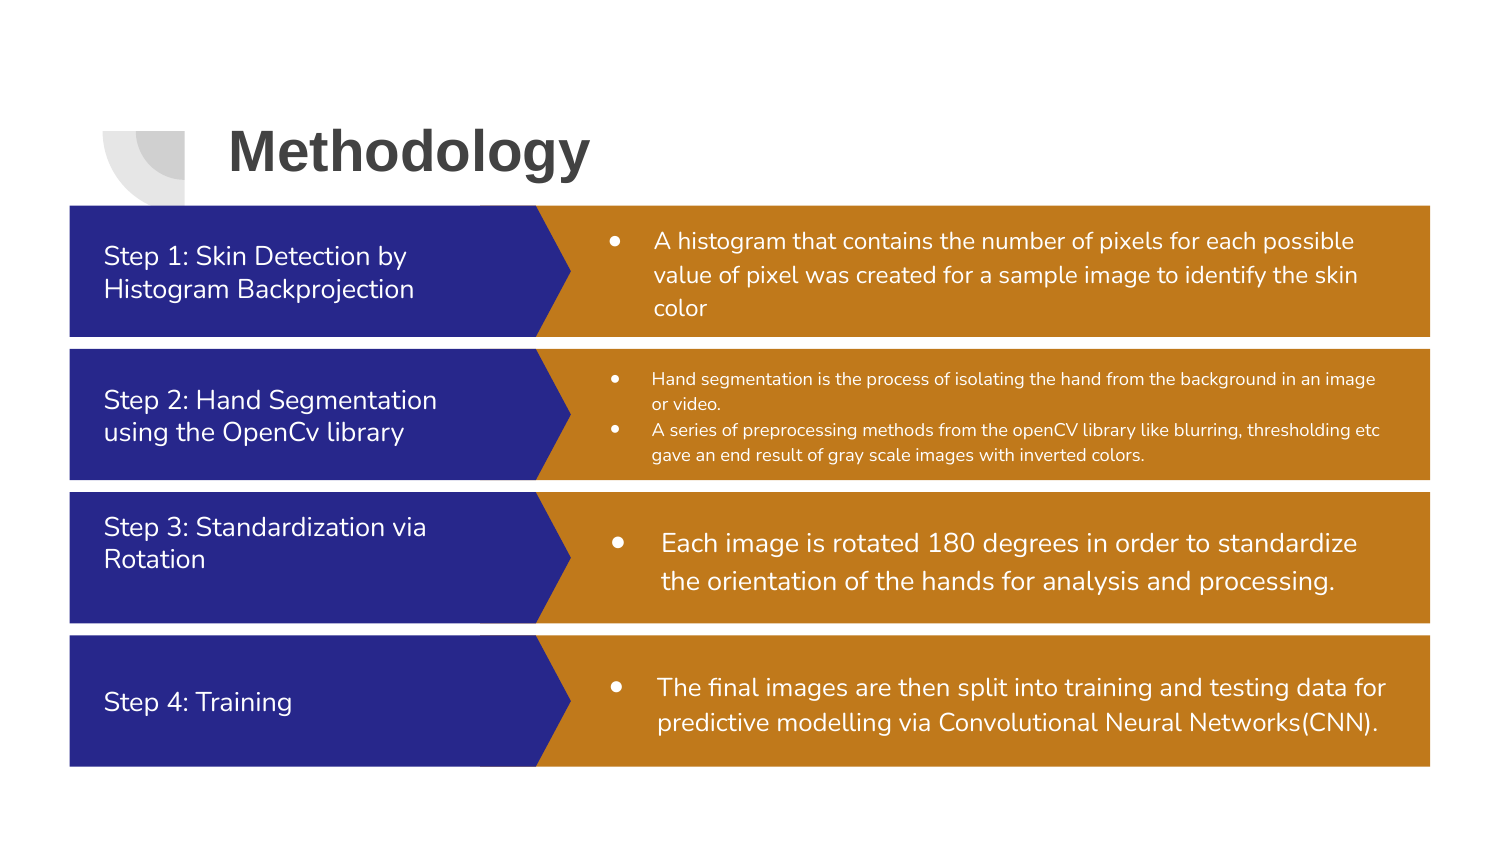

# Methodology

A histogram that contains the number of pixels for each possible value of pixel was created for a sample image to identify the skin color
Step 1: Skin Detection by Histogram Backprojection

Step 2: Hand Segmentation using the OpenCv library
Hand segmentation is the process of isolating the hand from the background in an image or video.
A series of preprocessing methods from the openCV library like blurring, thresholding etc gave an end result of gray scale images with inverted colors.

Step 3: Standardization via Rotation

Each image is rotated 180 degrees in order to standardize the orientation of the hands for analysis and processing.
Step 4: Training

The final images are then split into training and testing data for predictive modelling via Convolutional Neural Networks(CNN).